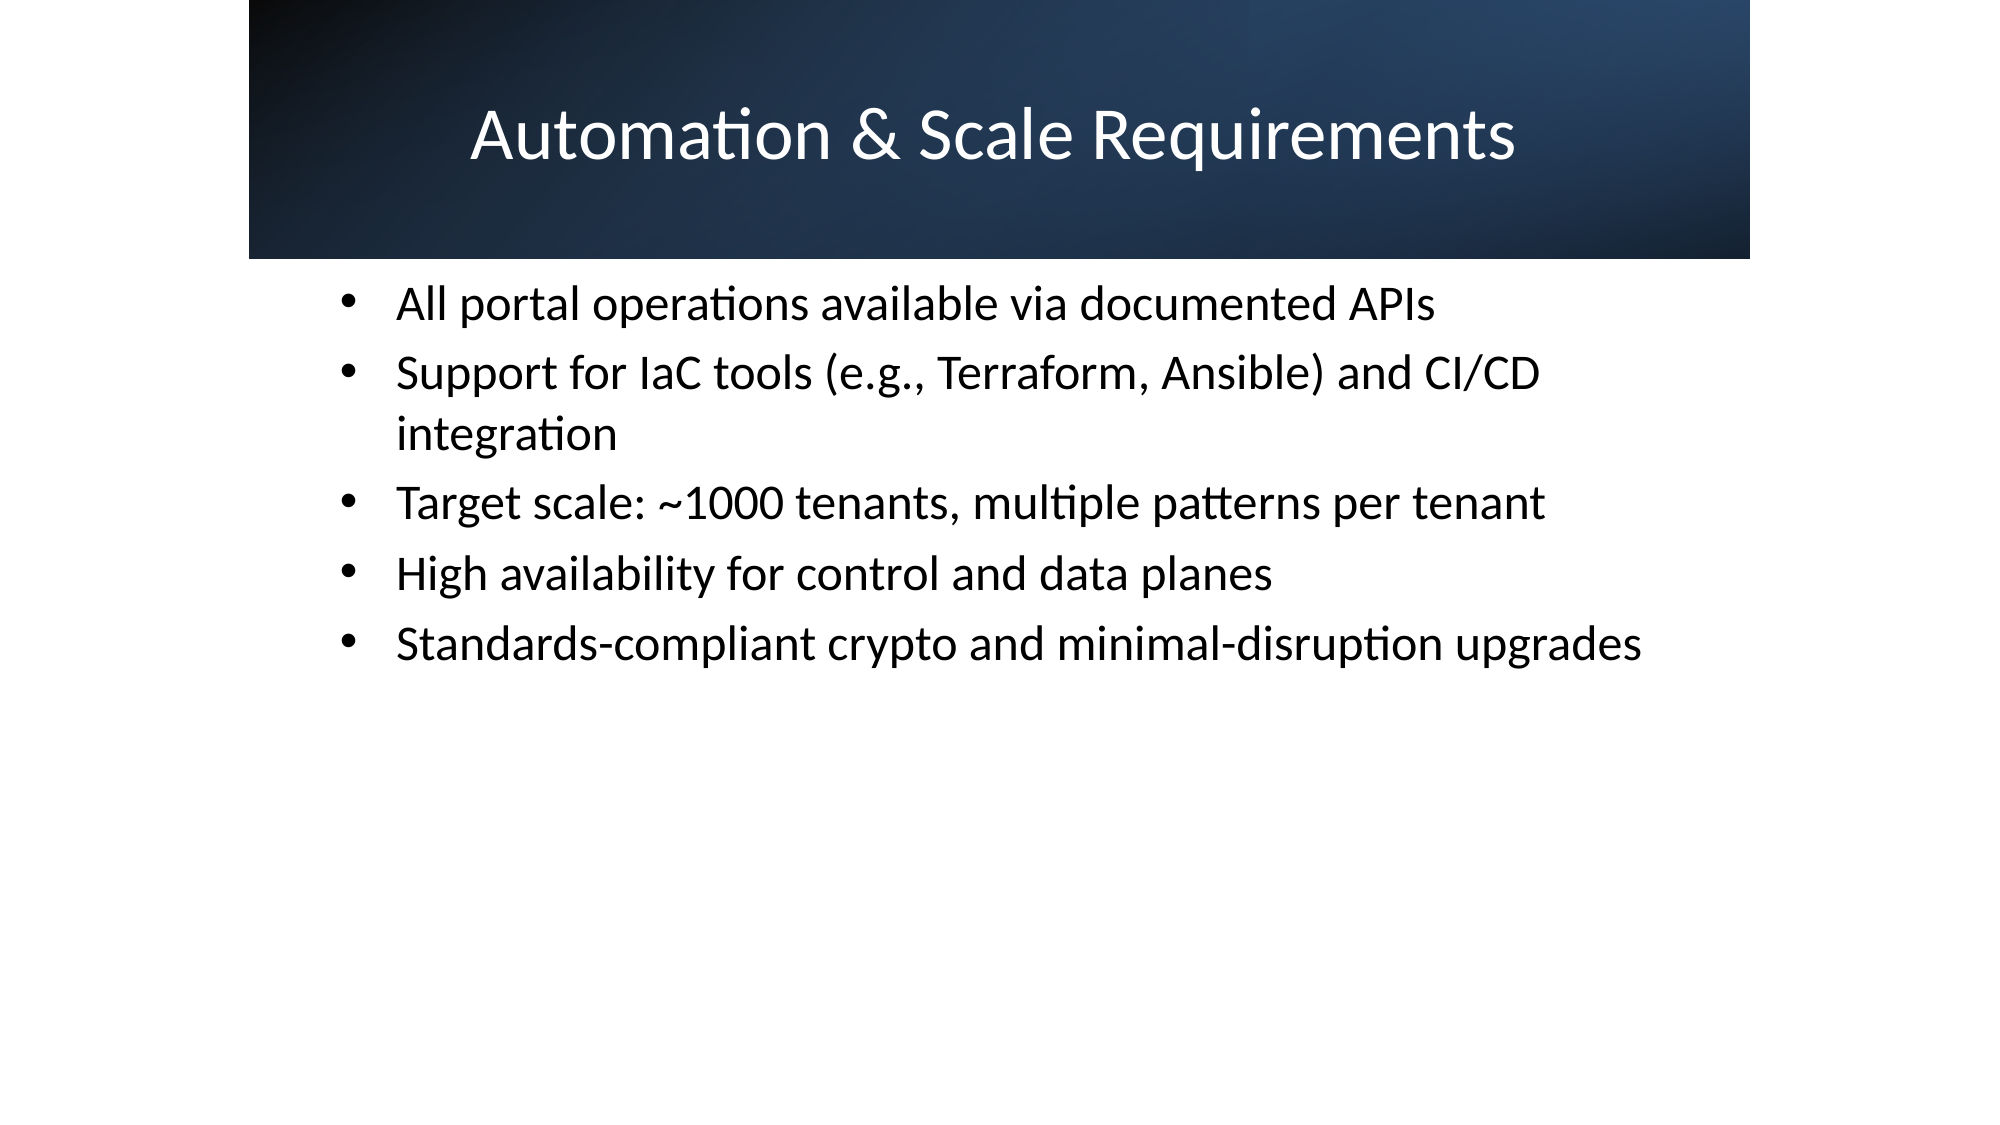

# Automation & Scale Requirements
All portal operations available via documented APIs
Support for IaC tools (e.g., Terraform, Ansible) and CI/CD integration
Target scale: ~1000 tenants, multiple patterns per tenant
High availability for control and data planes
Standards-compliant crypto and minimal-disruption upgrades